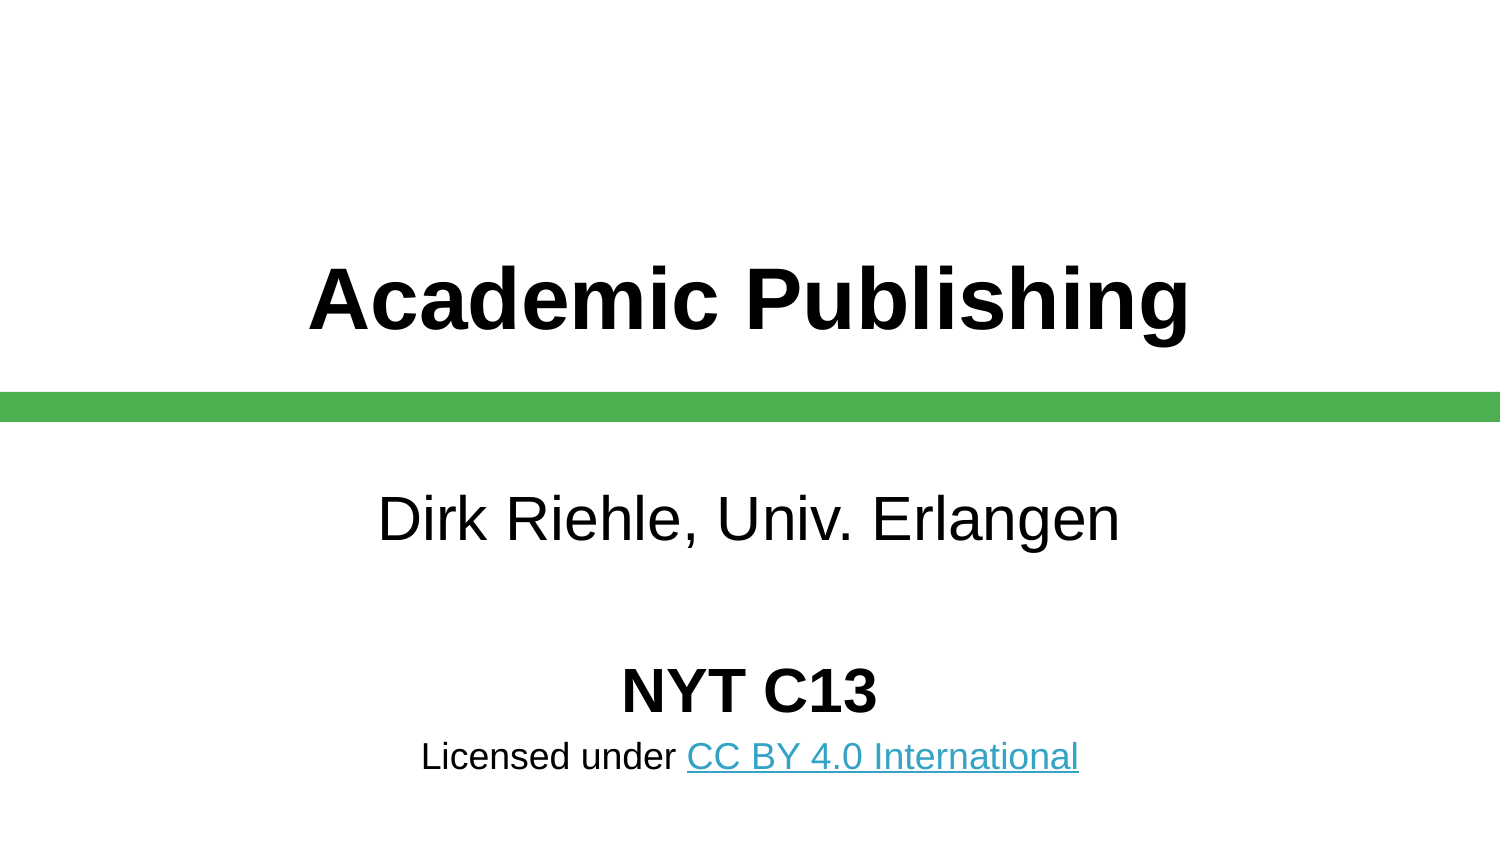

# Academic Publishing
Dirk Riehle, Univ. Erlangen

NYT C13
Licensed under CC BY 4.0 International